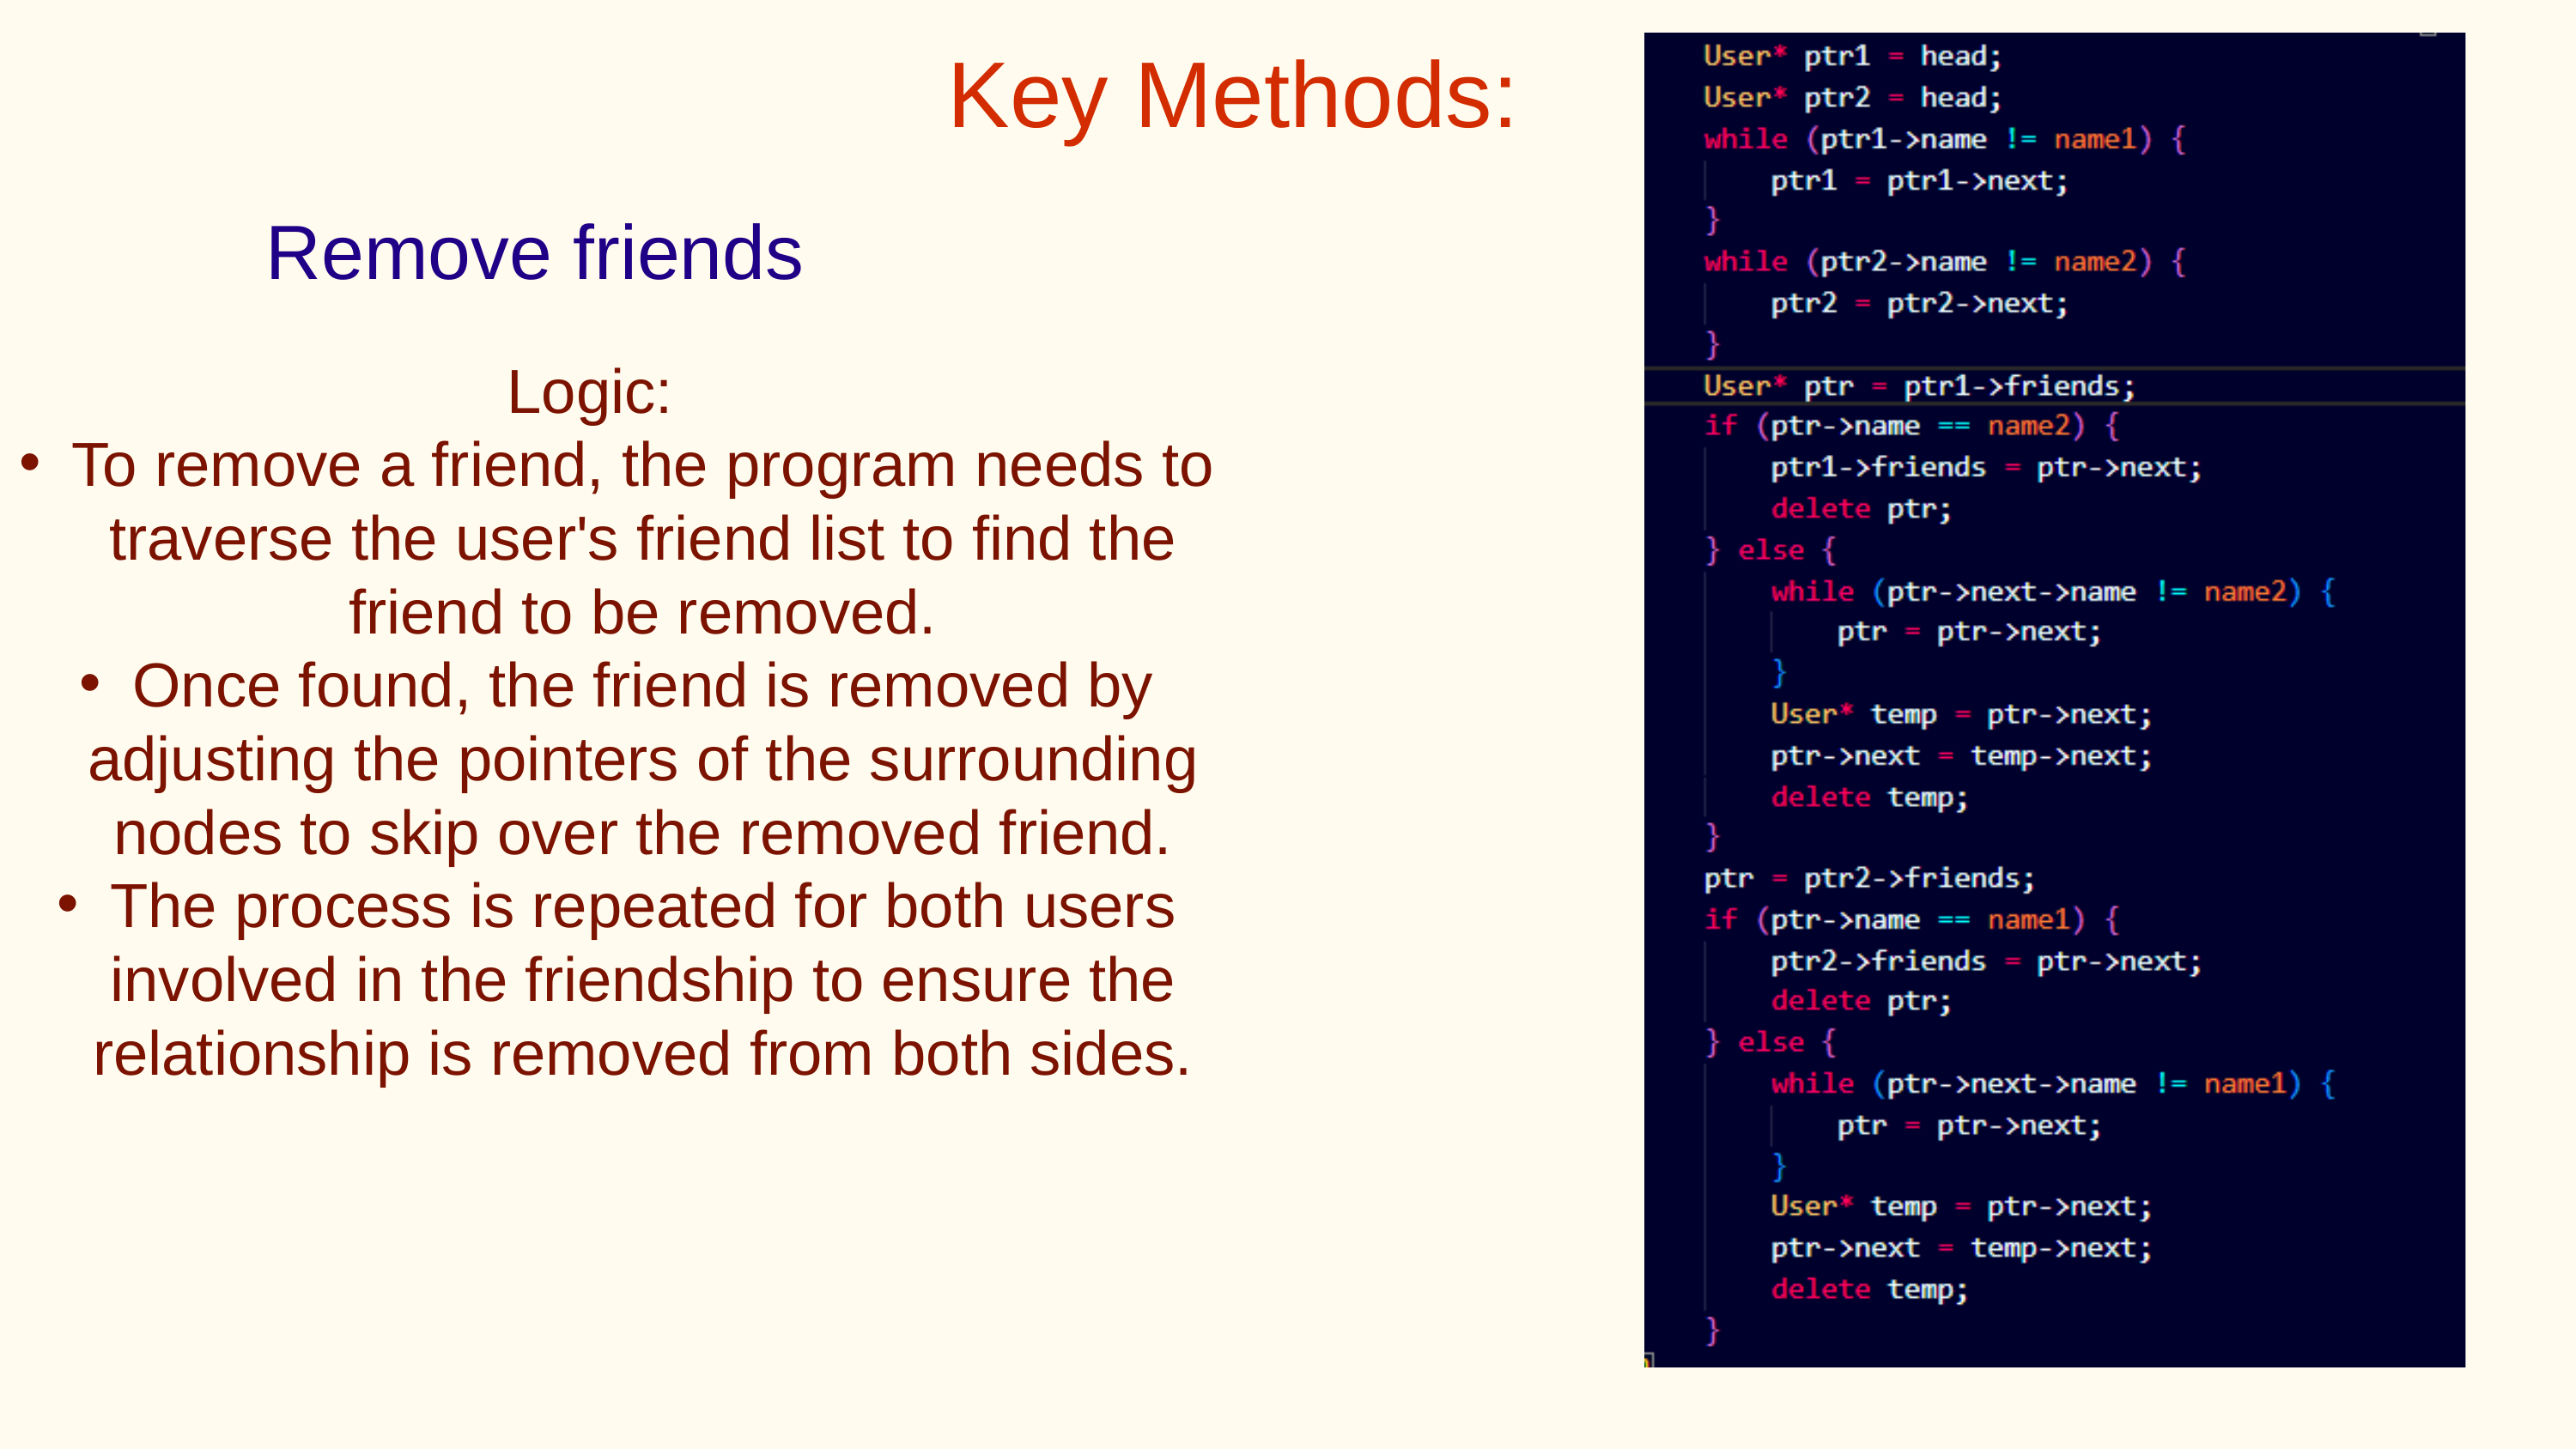

Key Methods:
Remove friends
Logic:
To remove a friend, the program needs to traverse the user's friend list to find the friend to be removed.
Once found, the friend is removed by adjusting the pointers of the surrounding nodes to skip over the removed friend.
The process is repeated for both users involved in the friendship to ensure the relationship is removed from both sides.